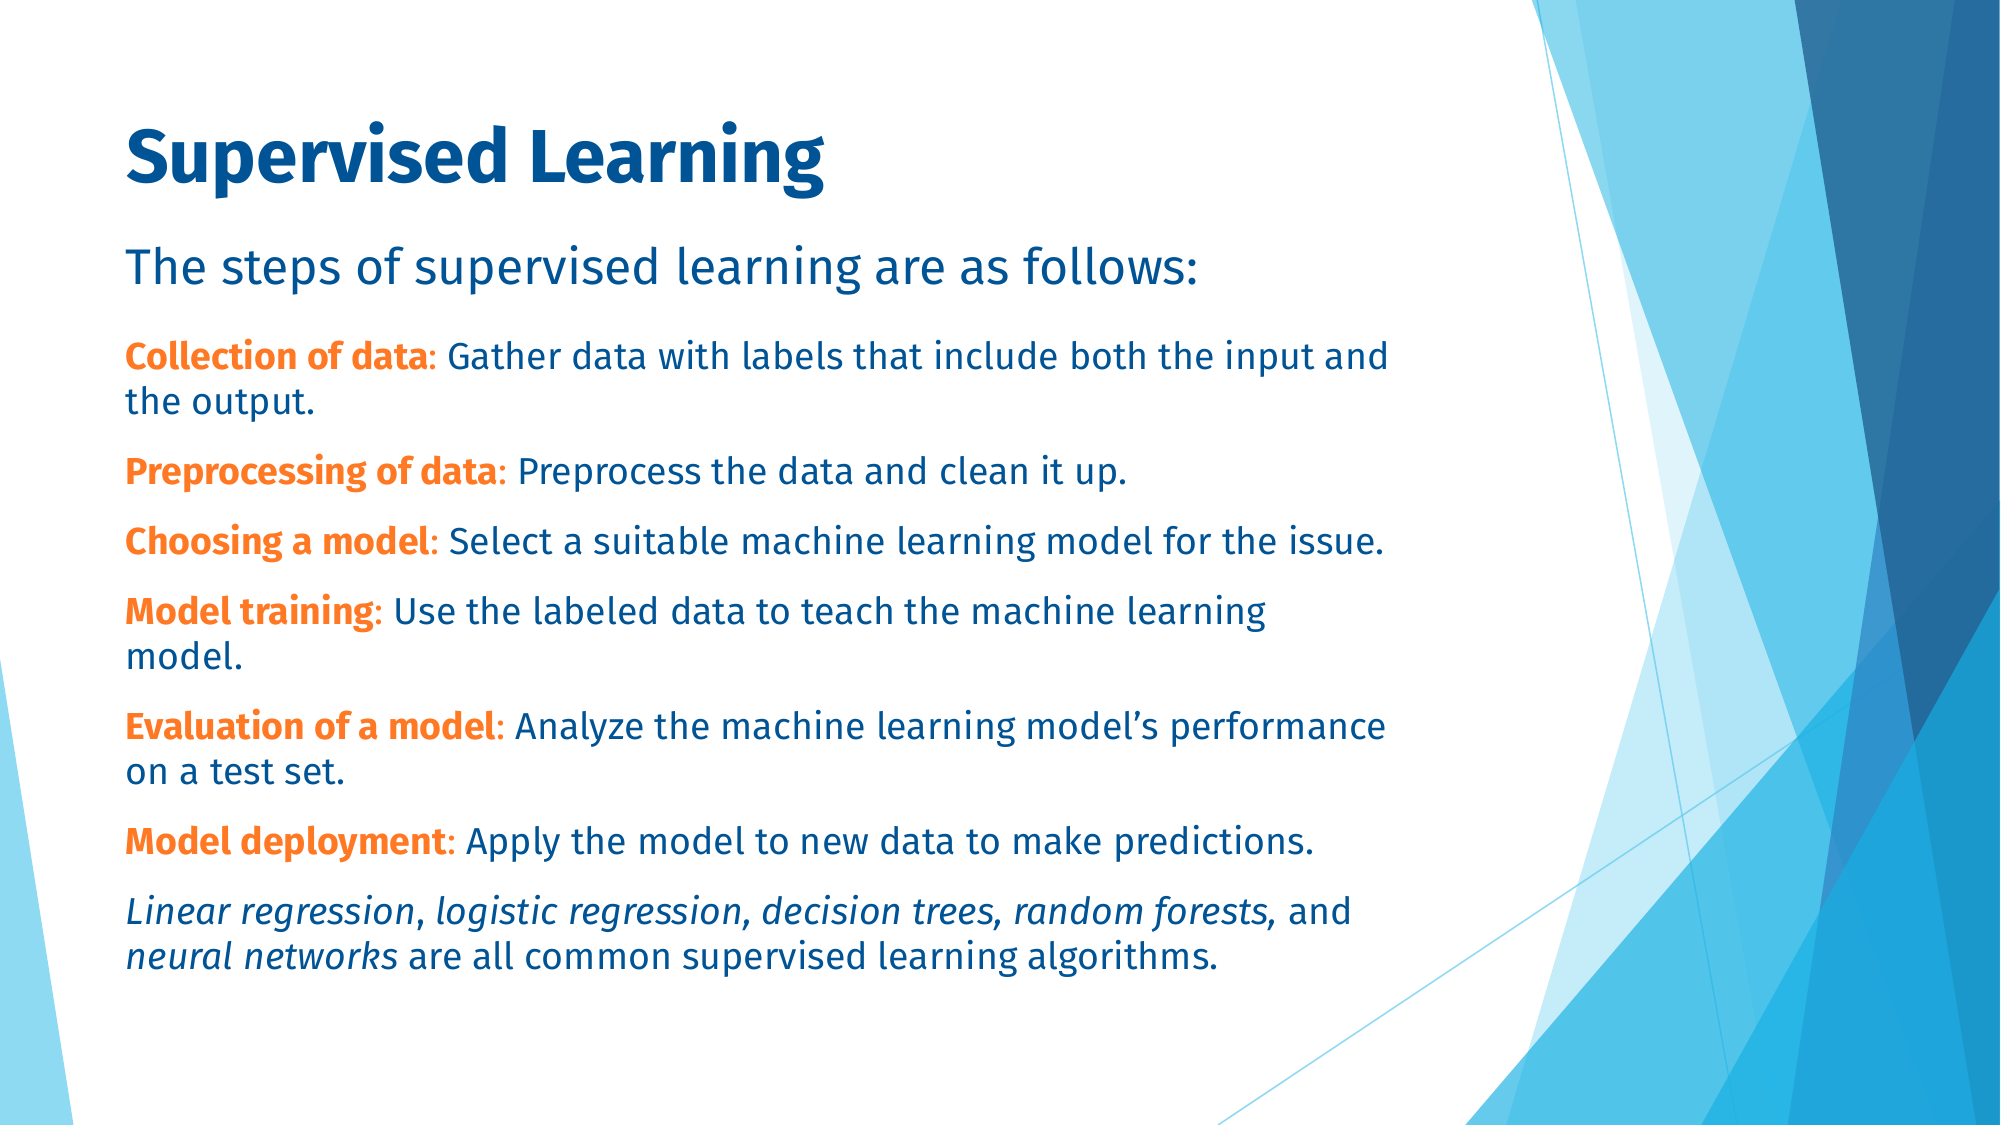

# Supervised Learning
The steps of supervised learning are as follows:
Collection of data: Gather data with labels that include both the input and the output.
Preprocessing of data: Preprocess the data and clean it up.
Choosing a model: Select a suitable machine learning model for the issue.
Model training: Use the labeled data to teach the machine learning model.
Evaluation of a model: Analyze the machine learning model’s performance on a test set.
Model deployment: Apply the model to new data to make predictions.
Linear regression, logistic regression, decision trees, random forests, and neural networks are all common supervised learning algorithms.